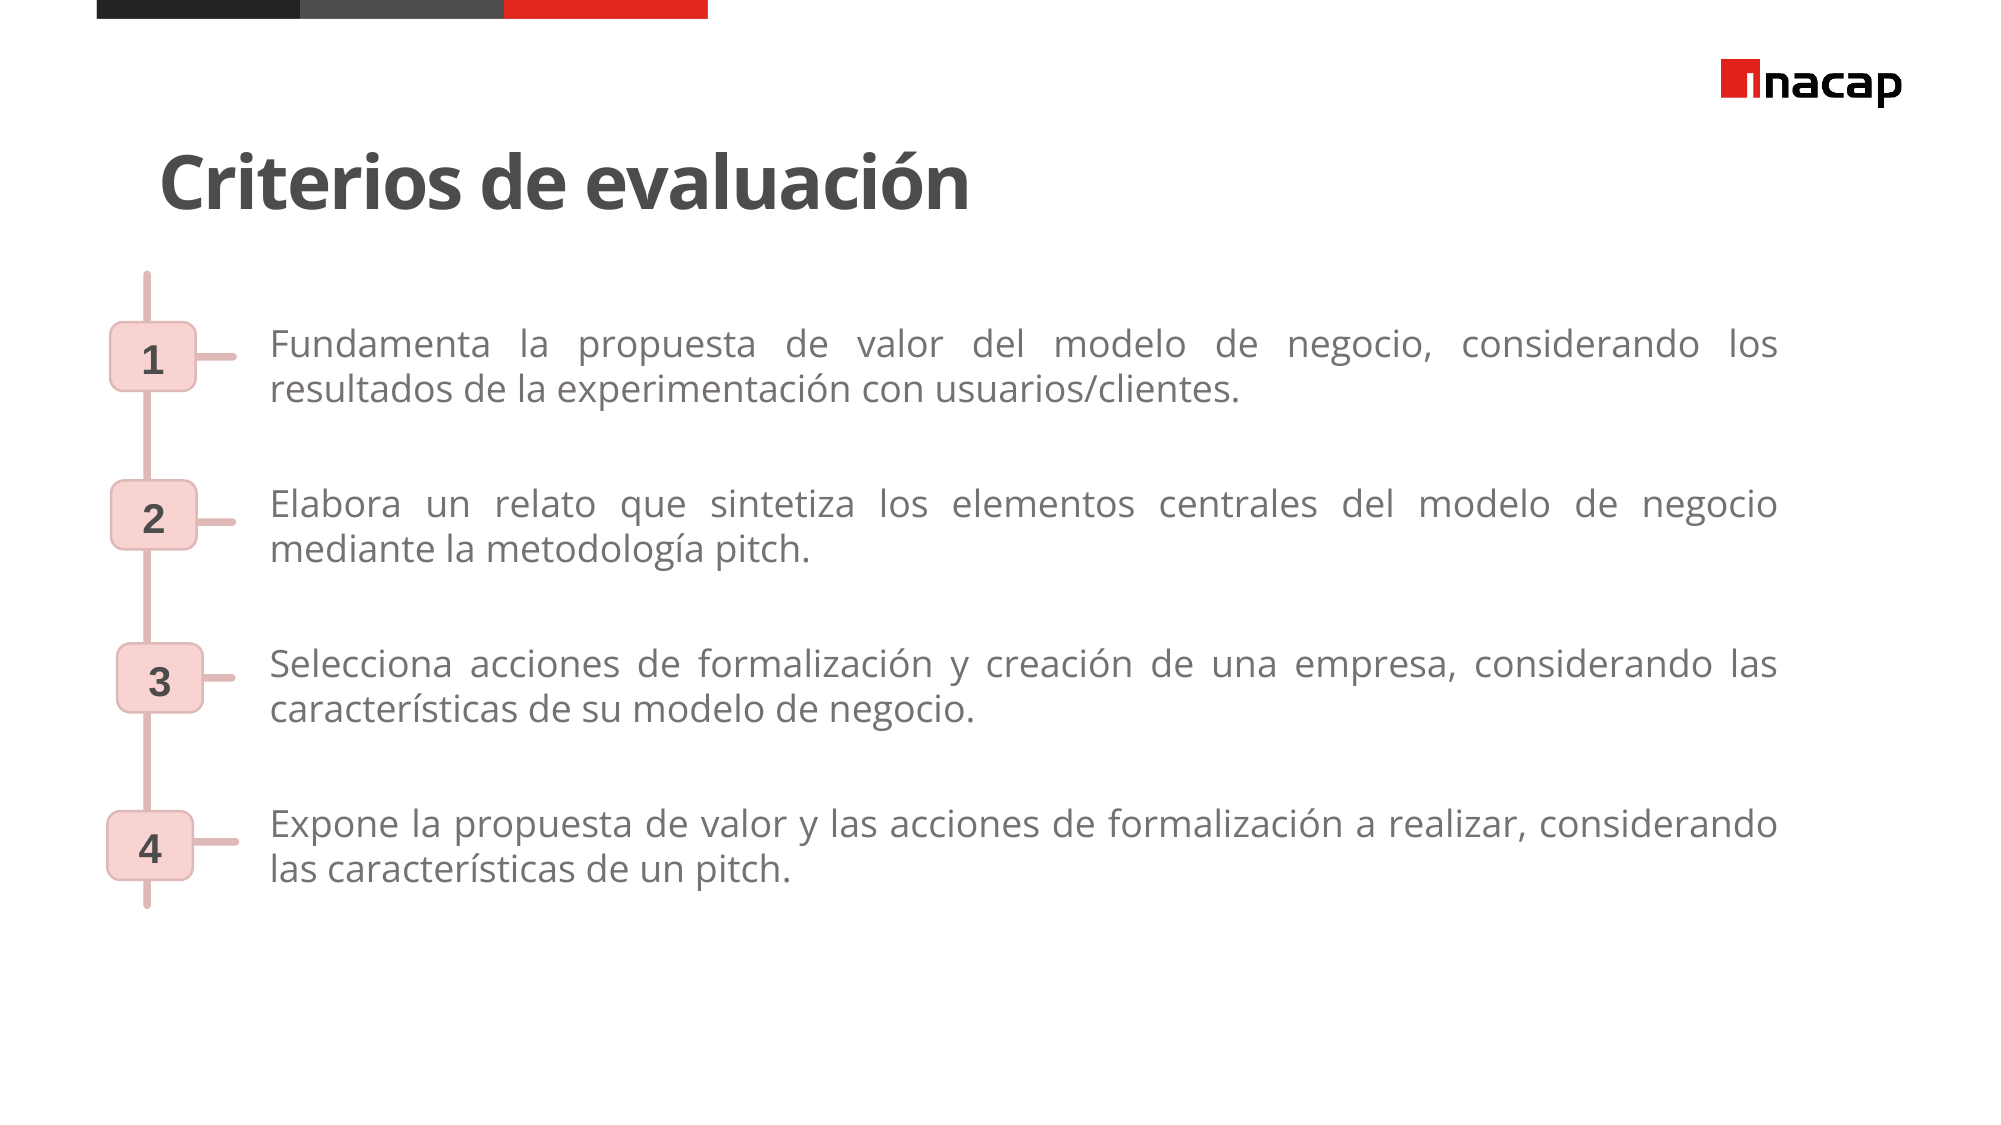

Criterios de evaluación

Fundamenta la propuesta de valor del modelo de negocio, considerando los resultados de la experimentación con usuarios/clientes.
1

Elabora un relato que sintetiza los elementos centrales del modelo de negocio mediante la metodología pitch.
2

Selecciona acciones de formalización y creación de una empresa, considerando las características de su modelo de negocio.
3

Expone la propuesta de valor y las acciones de formalización a realizar, considerando las características de un pitch.
4